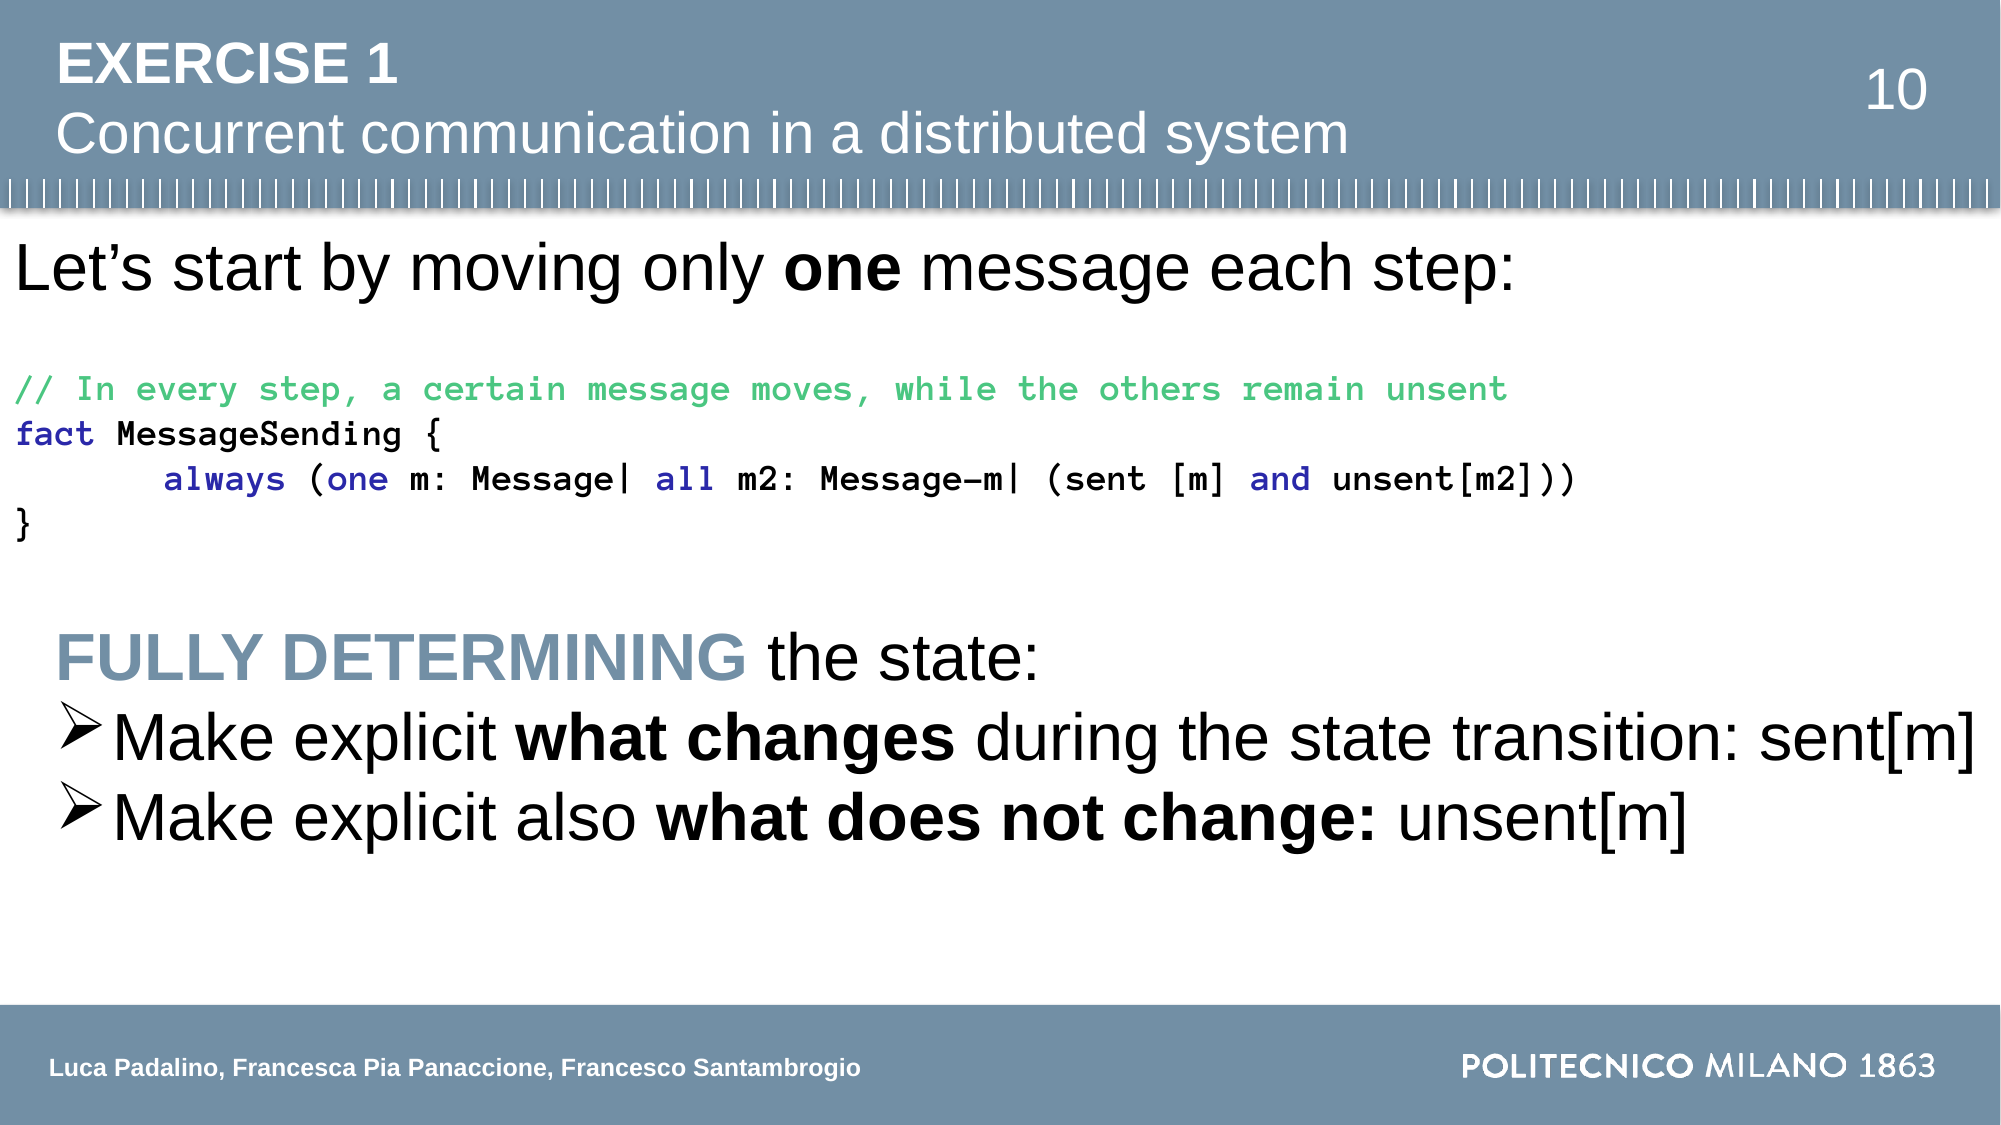

EXERCISE 1
10
Concurrent communication in a distributed system
Let’s start by moving only one message each step:
// In every step, a certain message moves, while the others remain unsent
fact MessageSending {
	always (one m: Message| all m2: Message-m| (sent [m] and unsent[m2]))
}
FULLY DETERMINING the state:
Make explicit what changes during the state transition: sent[m]
Make explicit also what does not change: unsent[m]